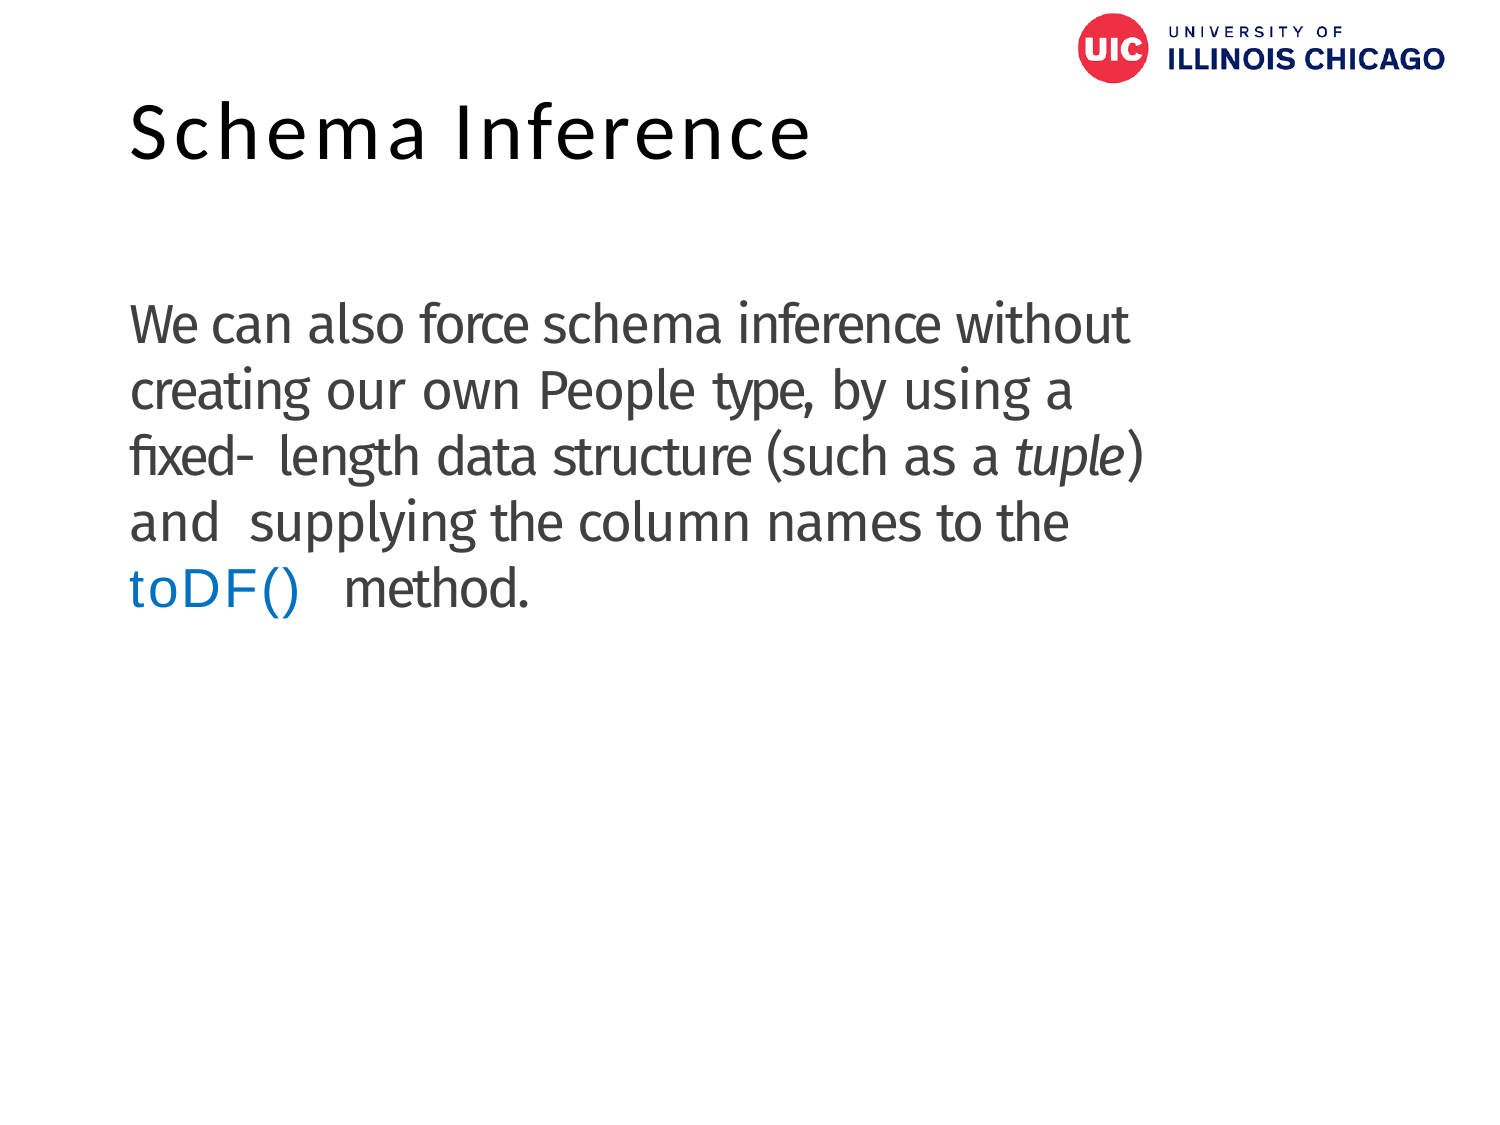

# Schema Inference
We can also force schema inference without  creating our own People type, by using a fixed-  length data structure (such as a tuple) and  supplying the column names to the toDF()  method.
45